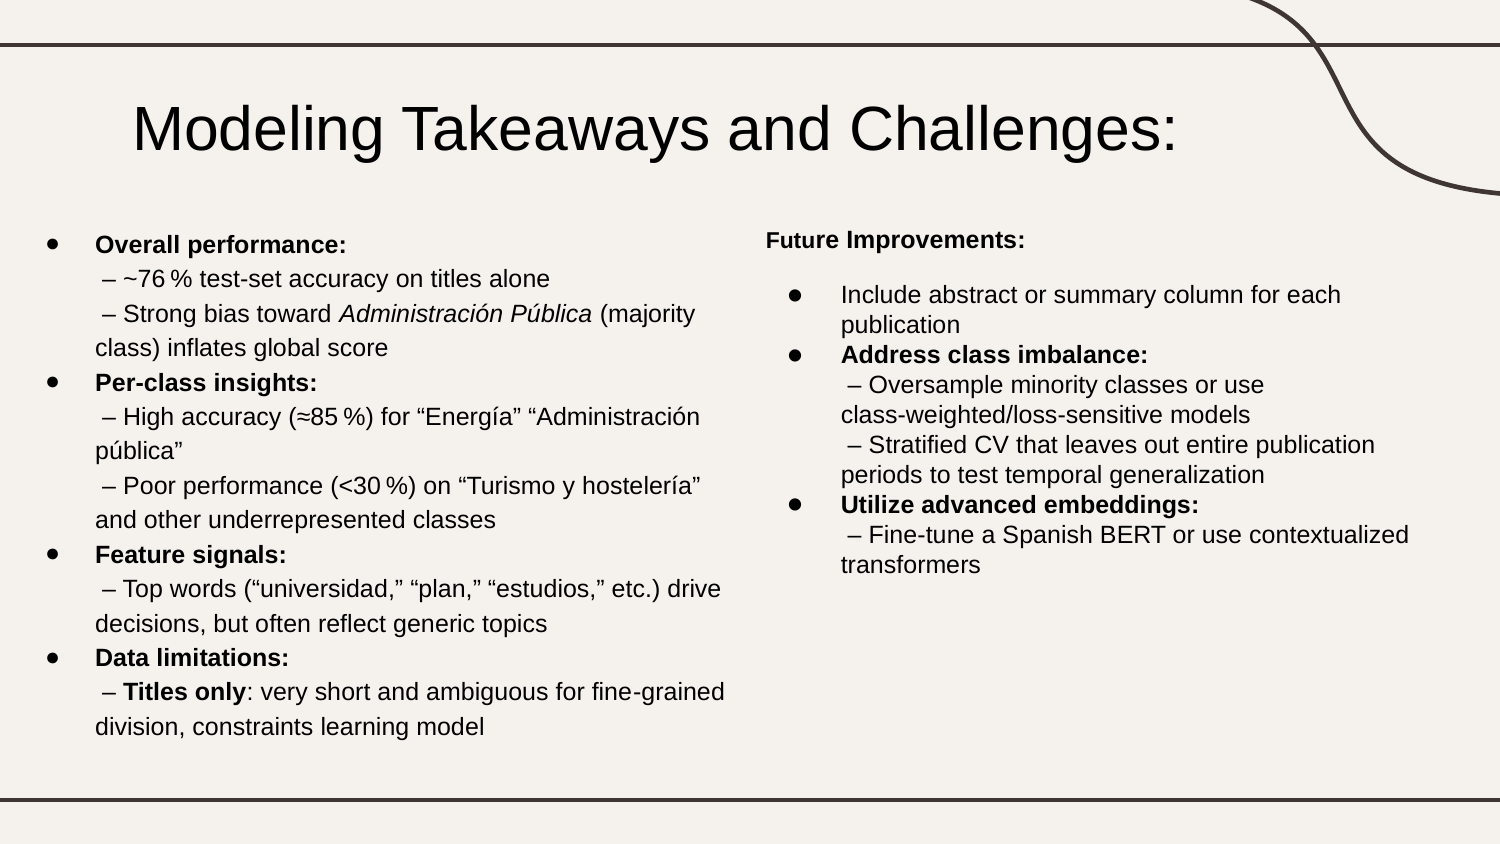

# Modeling Takeaways and Challenges:
Overall performance:
 – ~76 % test‑set accuracy on titles alone
 – Strong bias toward Administración Pública (majority class) inflates global score
Per‐class insights:
 – High accuracy (≈85 %) for “Energía” “Administración pública”
 – Poor performance (<30 %) on “Turismo y hostelería” and other underrepresented classes
Feature signals:
 – Top words (“universidad,” “plan,” “estudios,” etc.) drive decisions, but often reflect generic topics
Data limitations:
 – Titles only: very short and ambiguous for fine‐grained division, constraints learning model
Future Improvements:
Include abstract or summary column for each publication
Address class imbalance:
 – Oversample minority classes or use class‑weighted/loss‑sensitive models
 – Stratified CV that leaves out entire publication periods to test temporal generalization
Utilize advanced embeddings:
 – Fine‐tune a Spanish BERT or use contextualized transformers